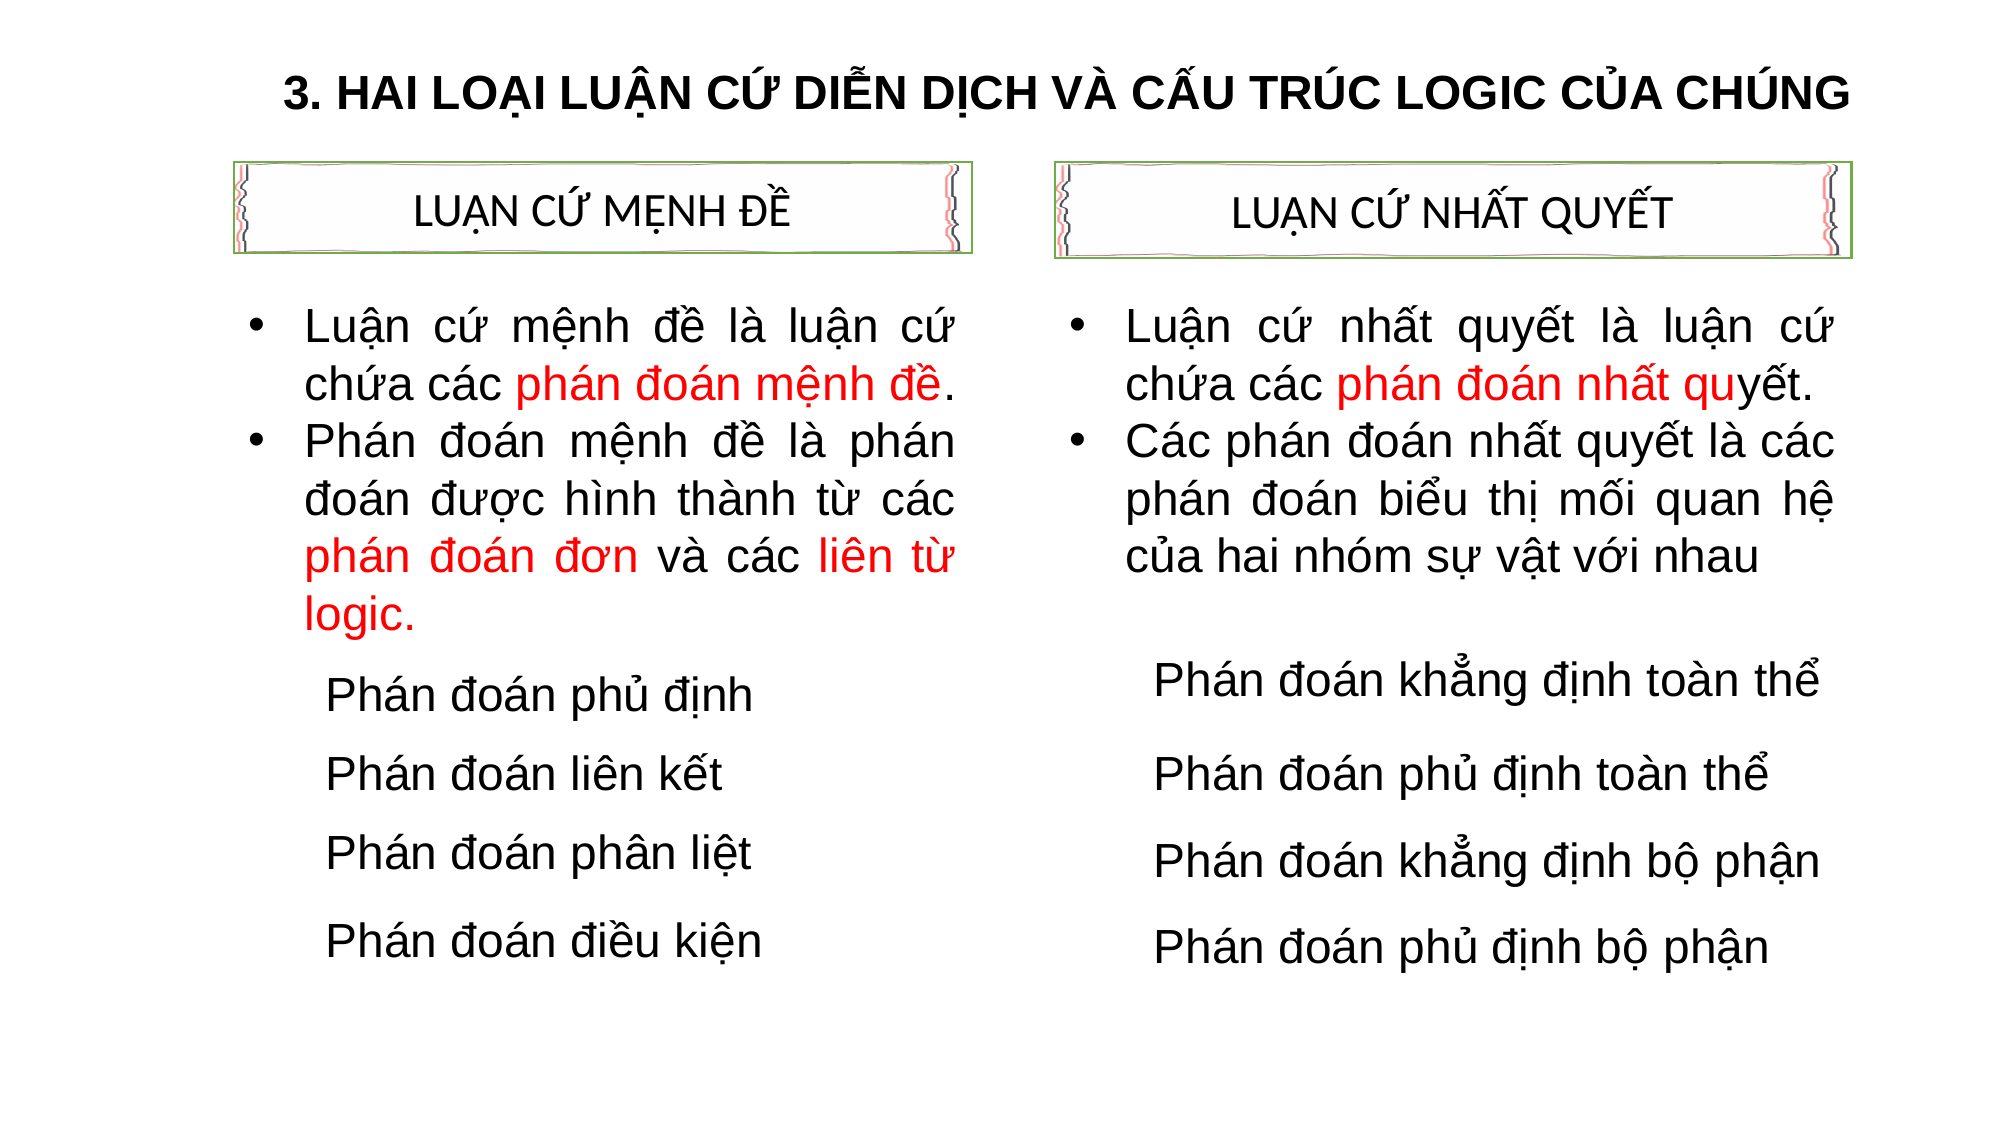

3. HAI LOẠI LUẬN CỨ DIỄN DỊCH VÀ CẤU TRÚC LOGIC CỦA CHÚNG
LUẬN CỨ MỆNH ĐỀ
LUẬN CỨ NHẤT QUYẾT
Luận cứ mệnh đề là luận cứ chứa các phán đoán mệnh đề.
Phán đoán mệnh đề là phán đoán được hình thành từ các phán đoán đơn và các liên từ logic.
Luận cứ nhất quyết là luận cứ chứa các phán đoán nhất quyết.
Các phán đoán nhất quyết là các phán đoán biểu thị mối quan hệ của hai nhóm sự vật với nhau
Phán đoán khẳng định toàn thể
Phán đoán phủ định
Phán đoán liên kết
Phán đoán phủ định toàn thể
Phán đoán phân liệt
Phán đoán khẳng định bộ phận
Phán đoán điều kiện
Phán đoán phủ định bộ phận